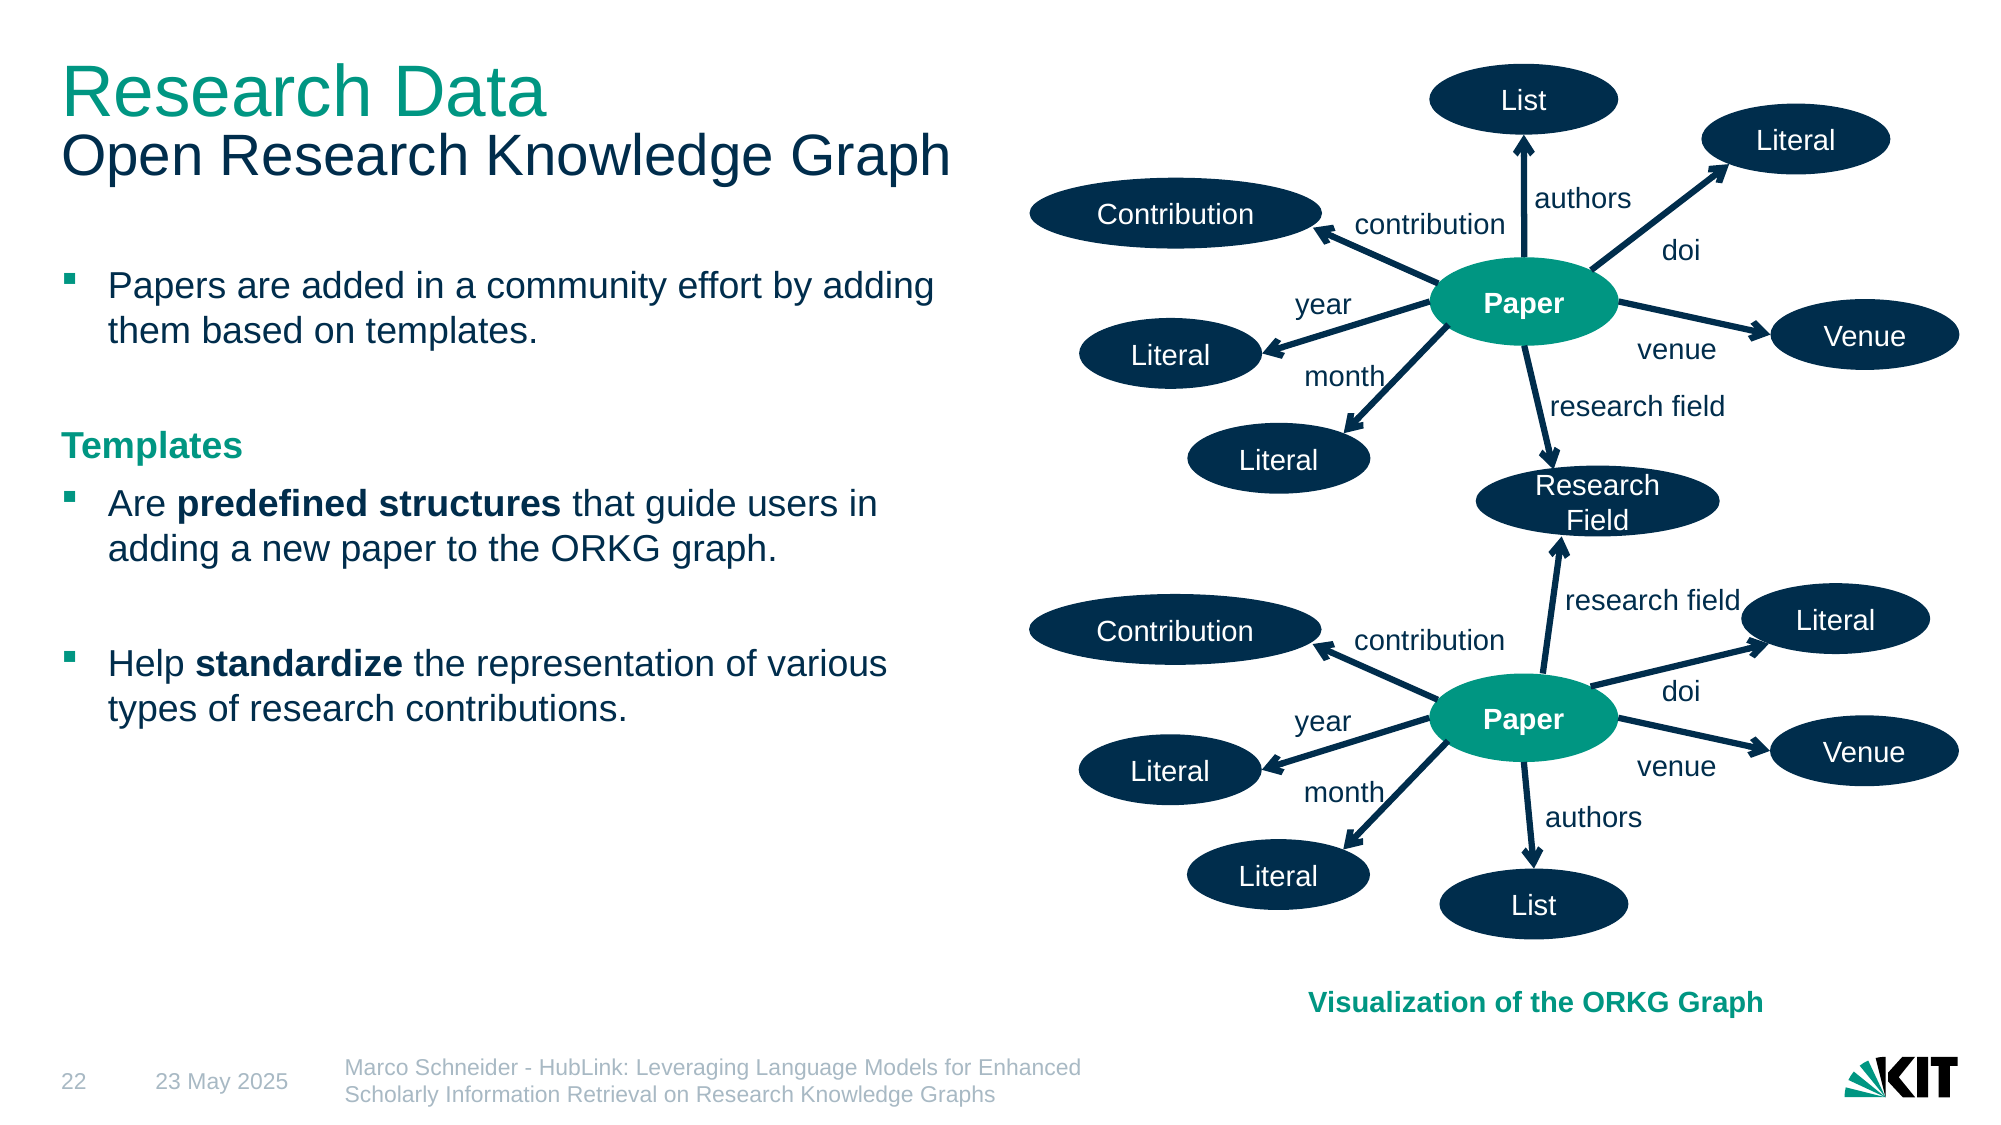

# Research Data Open Research Knowledge Graph
List
Literal
authors
Contribution
contribution
doi
Paper
Papers are added in a community effort by adding them based on templates.

Templates
Are predefined structures that guide users in adding a new paper to the ORKG graph.

Help standardize the representation of various types of research contributions.

year
Venue
Literal
venue
month
research field
Literal
ResearchField
research field
Literal
Contribution
contribution
doi
Paper
year
Venue
Literal
venue
month
authors
Literal
List
Visualization of the ORKG Graph
22
23 May 2025
Marco Schneider - HubLink: Leveraging Language Models for Enhanced Scholarly Information Retrieval on Research Knowledge Graphs